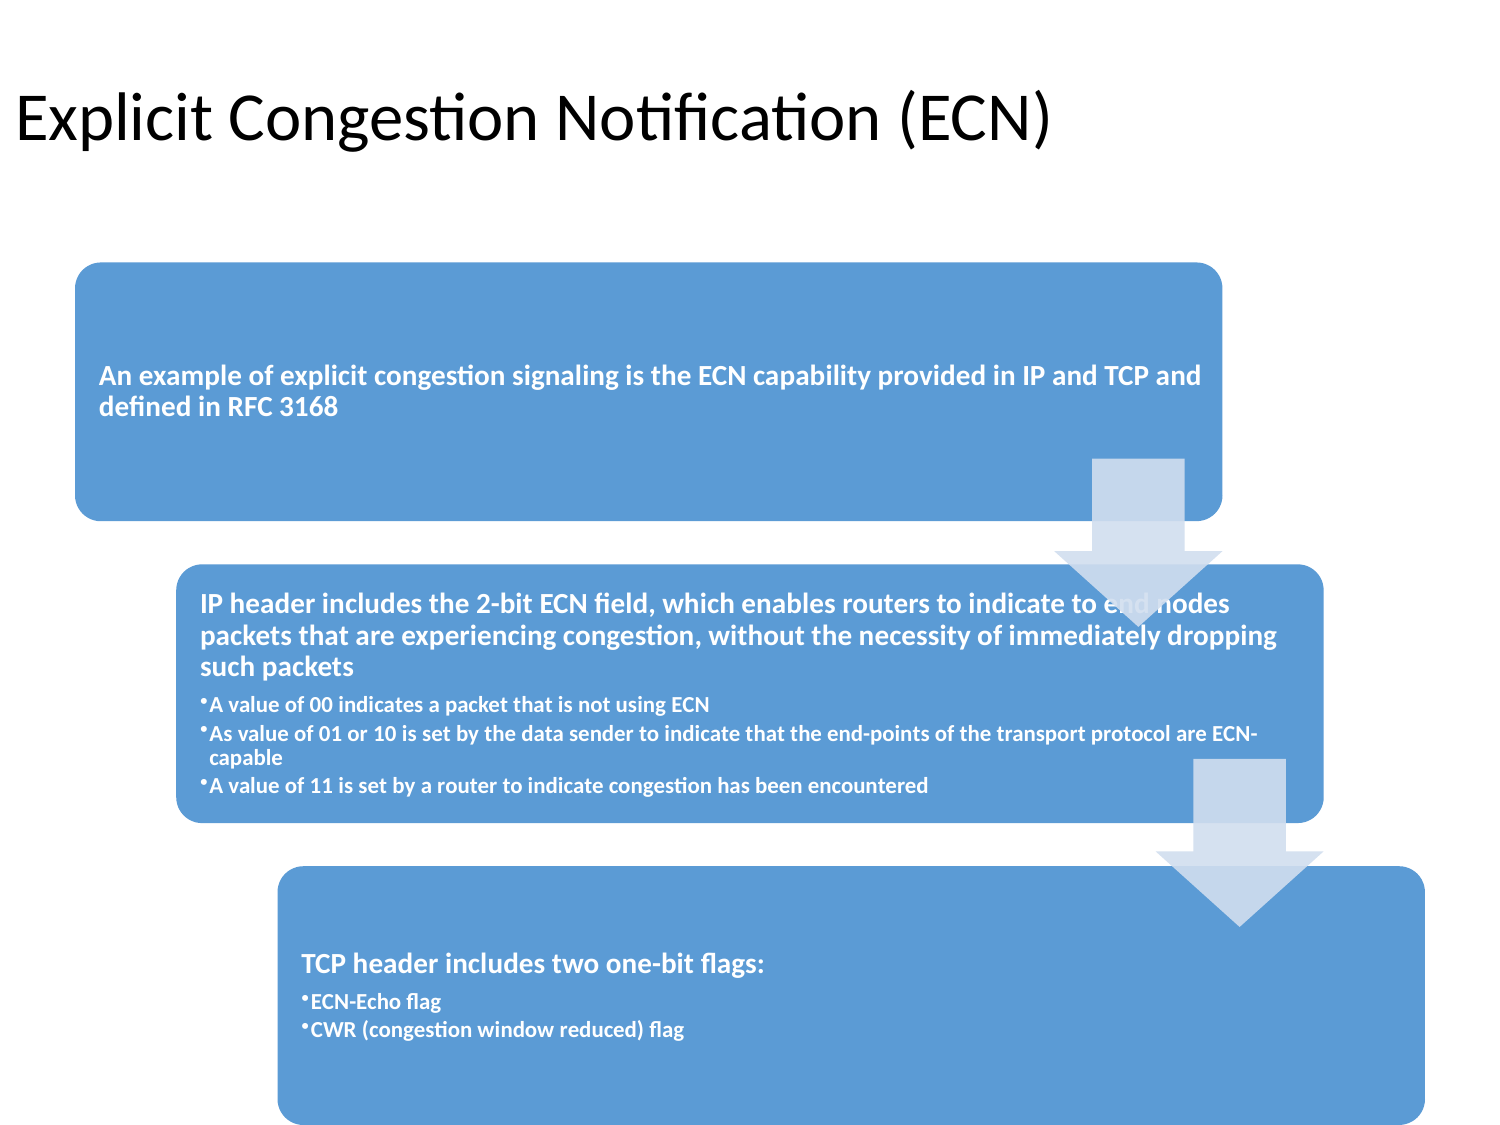

# Explicit Congestion Notification (ECN)
An example of explicit congestion signaling is the ECN capability provided in IP and TCP and defined in RFC 3168
IP header includes the 2-bit ECN field, which enables routers to indicate to end nodes packets that are experiencing congestion, without the necessity of immediately dropping such packets
A value of 00 indicates a packet that is not using ECN
As value of 01 or 10 is set by the data sender to indicate that the end-points of the transport protocol are ECN-capable
A value of 11 is set by a router to indicate congestion has been encountered
TCP header includes two one-bit flags:
ECN-Echo flag
CWR (congestion window reduced) flag